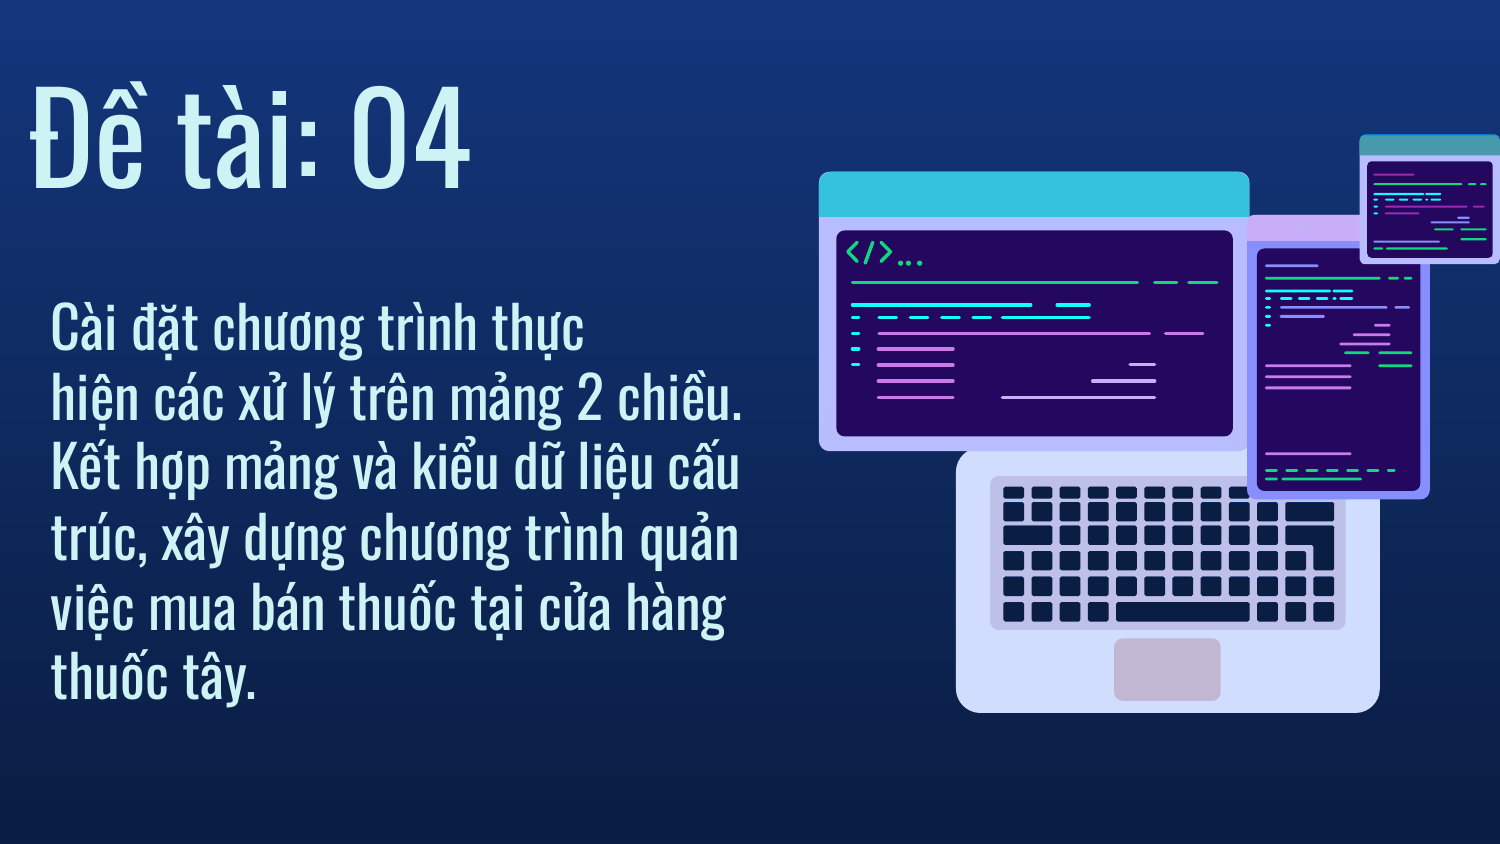

# Đề tài: 04

Cài đặt chương trình thực
hiện các xử lý trên mảng 2 chiều.
Kết hợp mảng và kiểu dữ liệu cấu
trúc, xây dựng chương trình quản việc mua bán thuốc tại cửa hàng
thuốc tây.